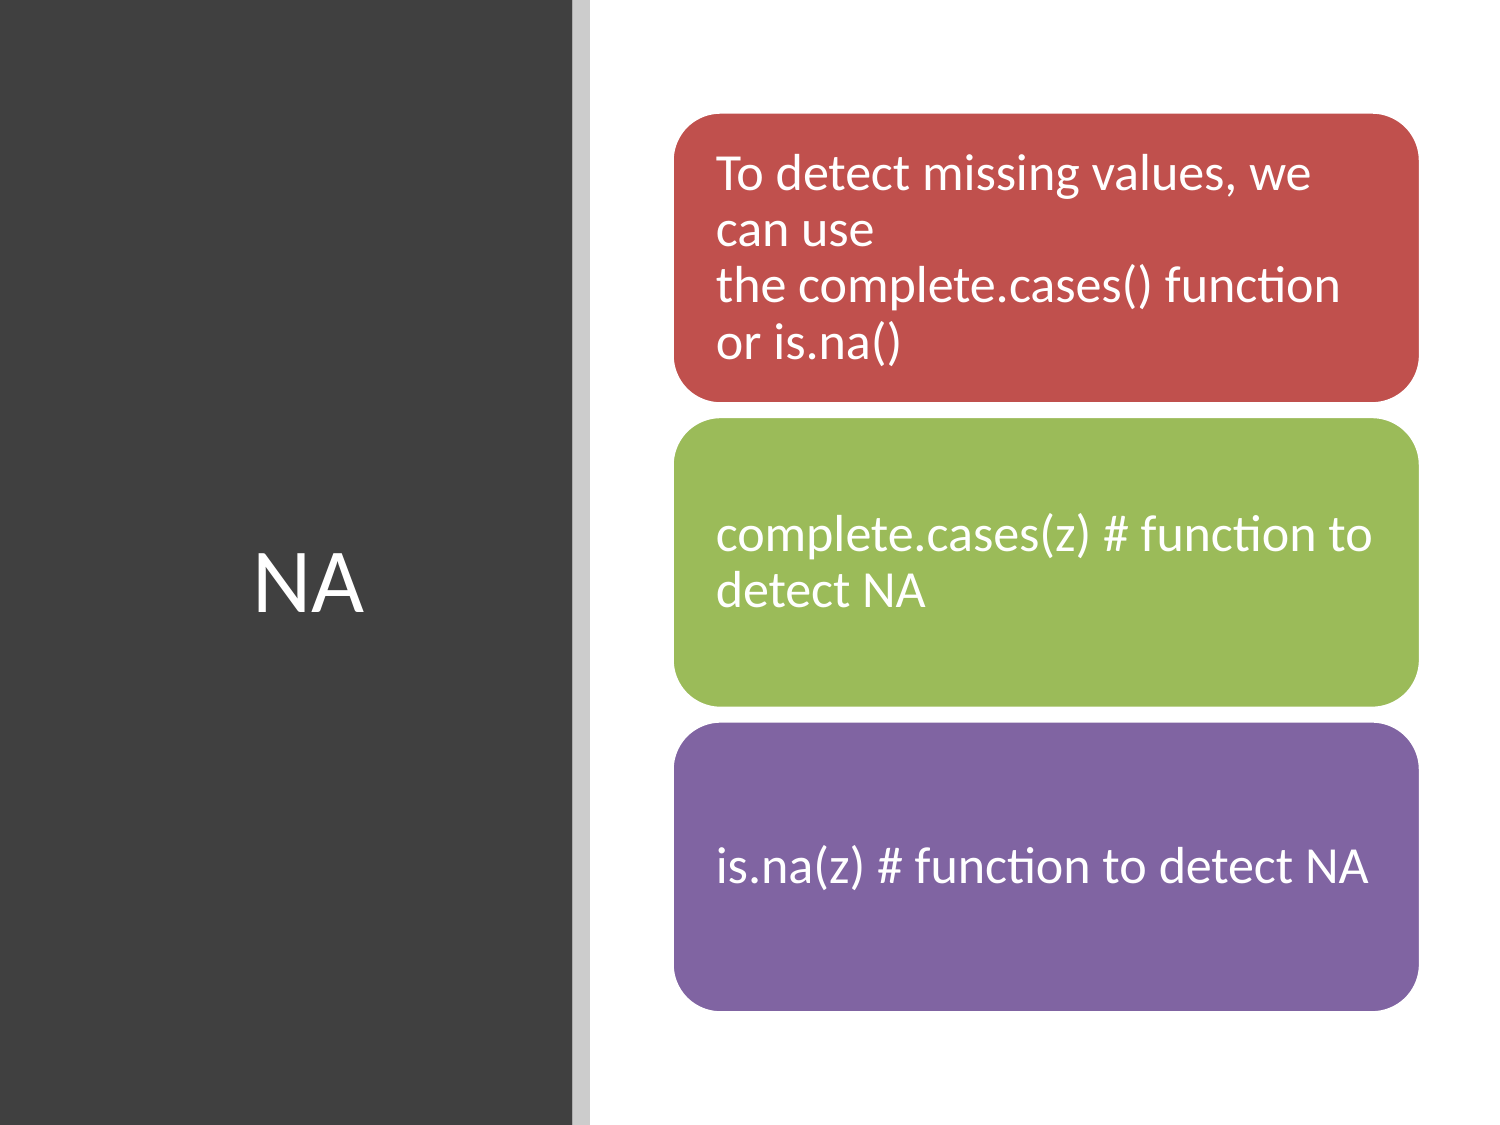

To detect missing values, we can use the complete.cases() function or is.na()
complete.cases(z) # function to detect NA
is.na(z) # function to detect NA
# NA